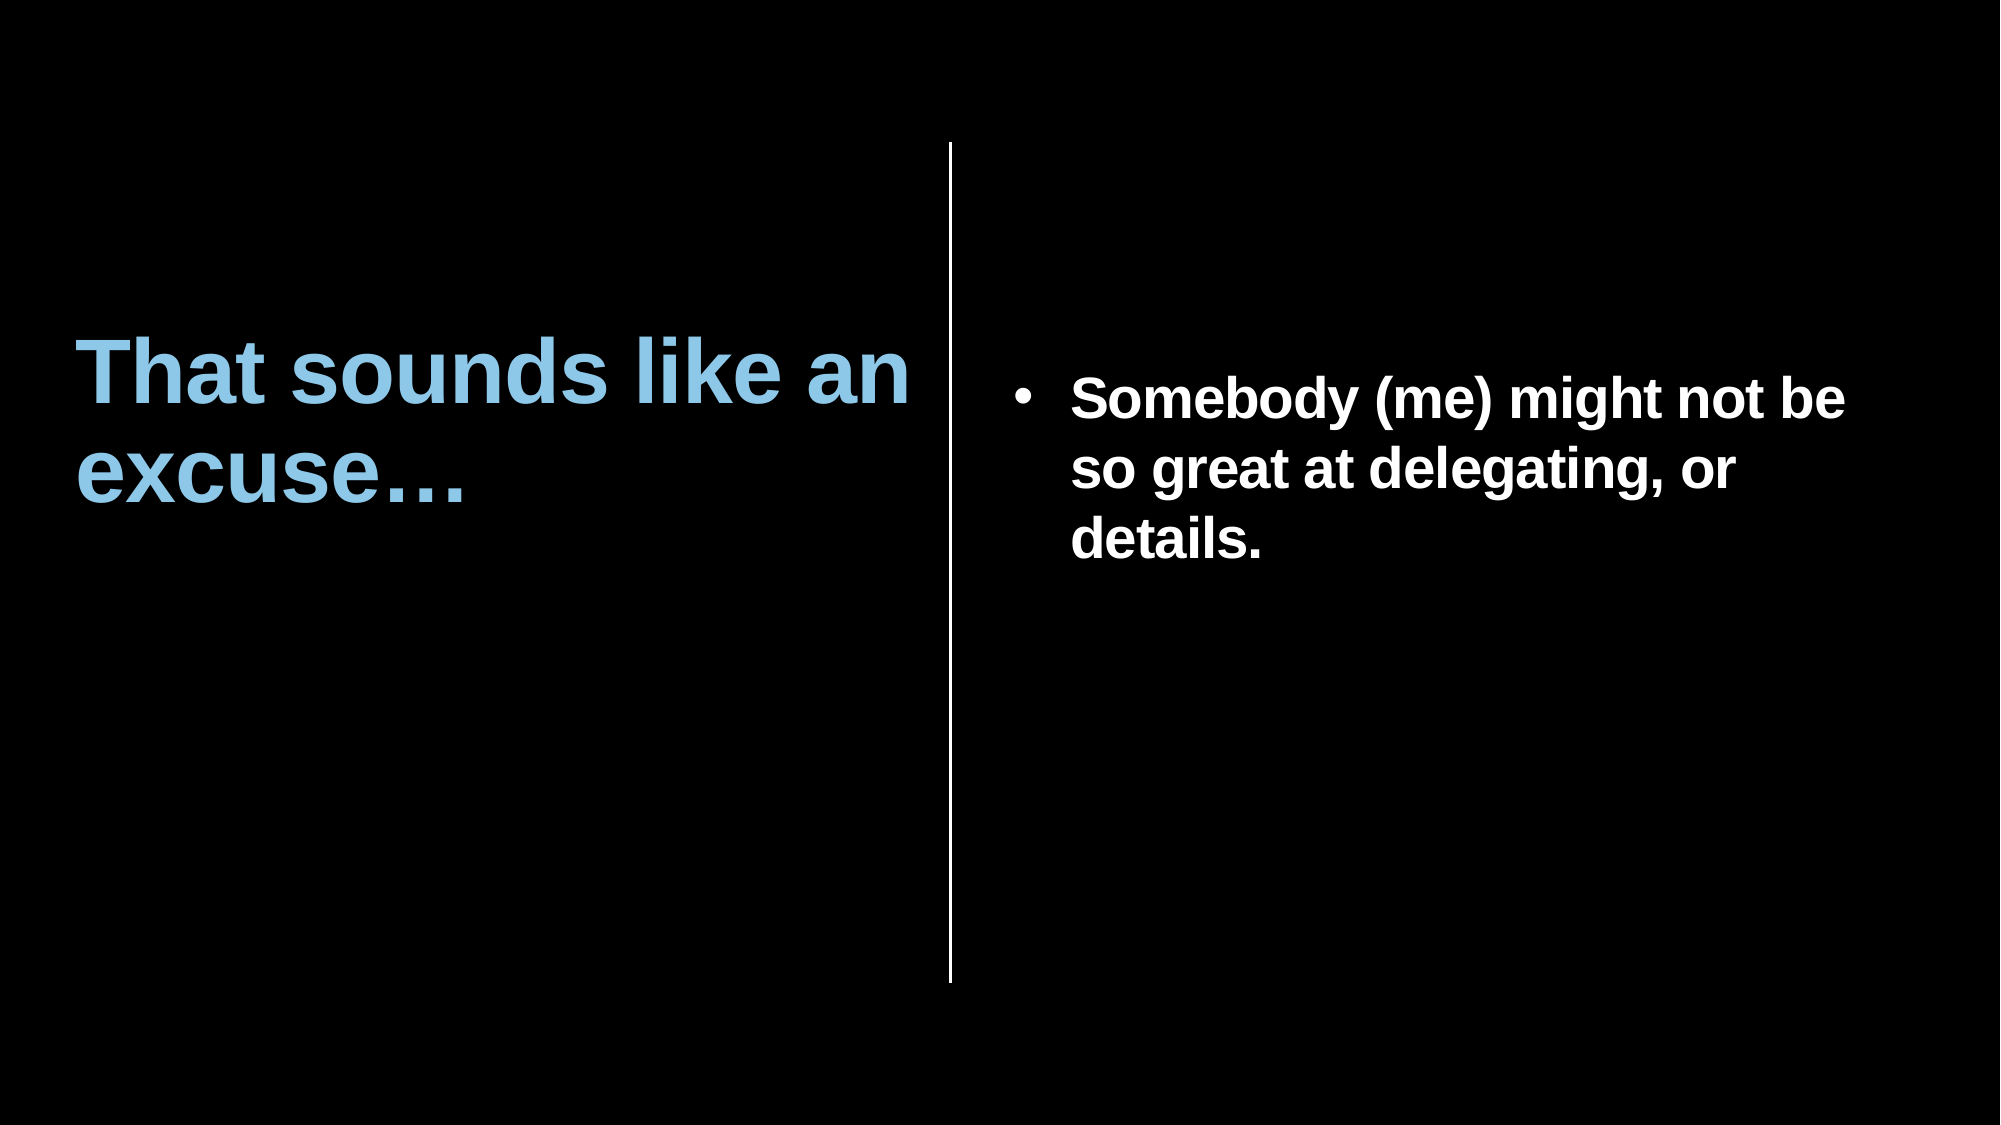

That sounds like an excuse…

Somebody (me) might not be so great at delegating, or details.